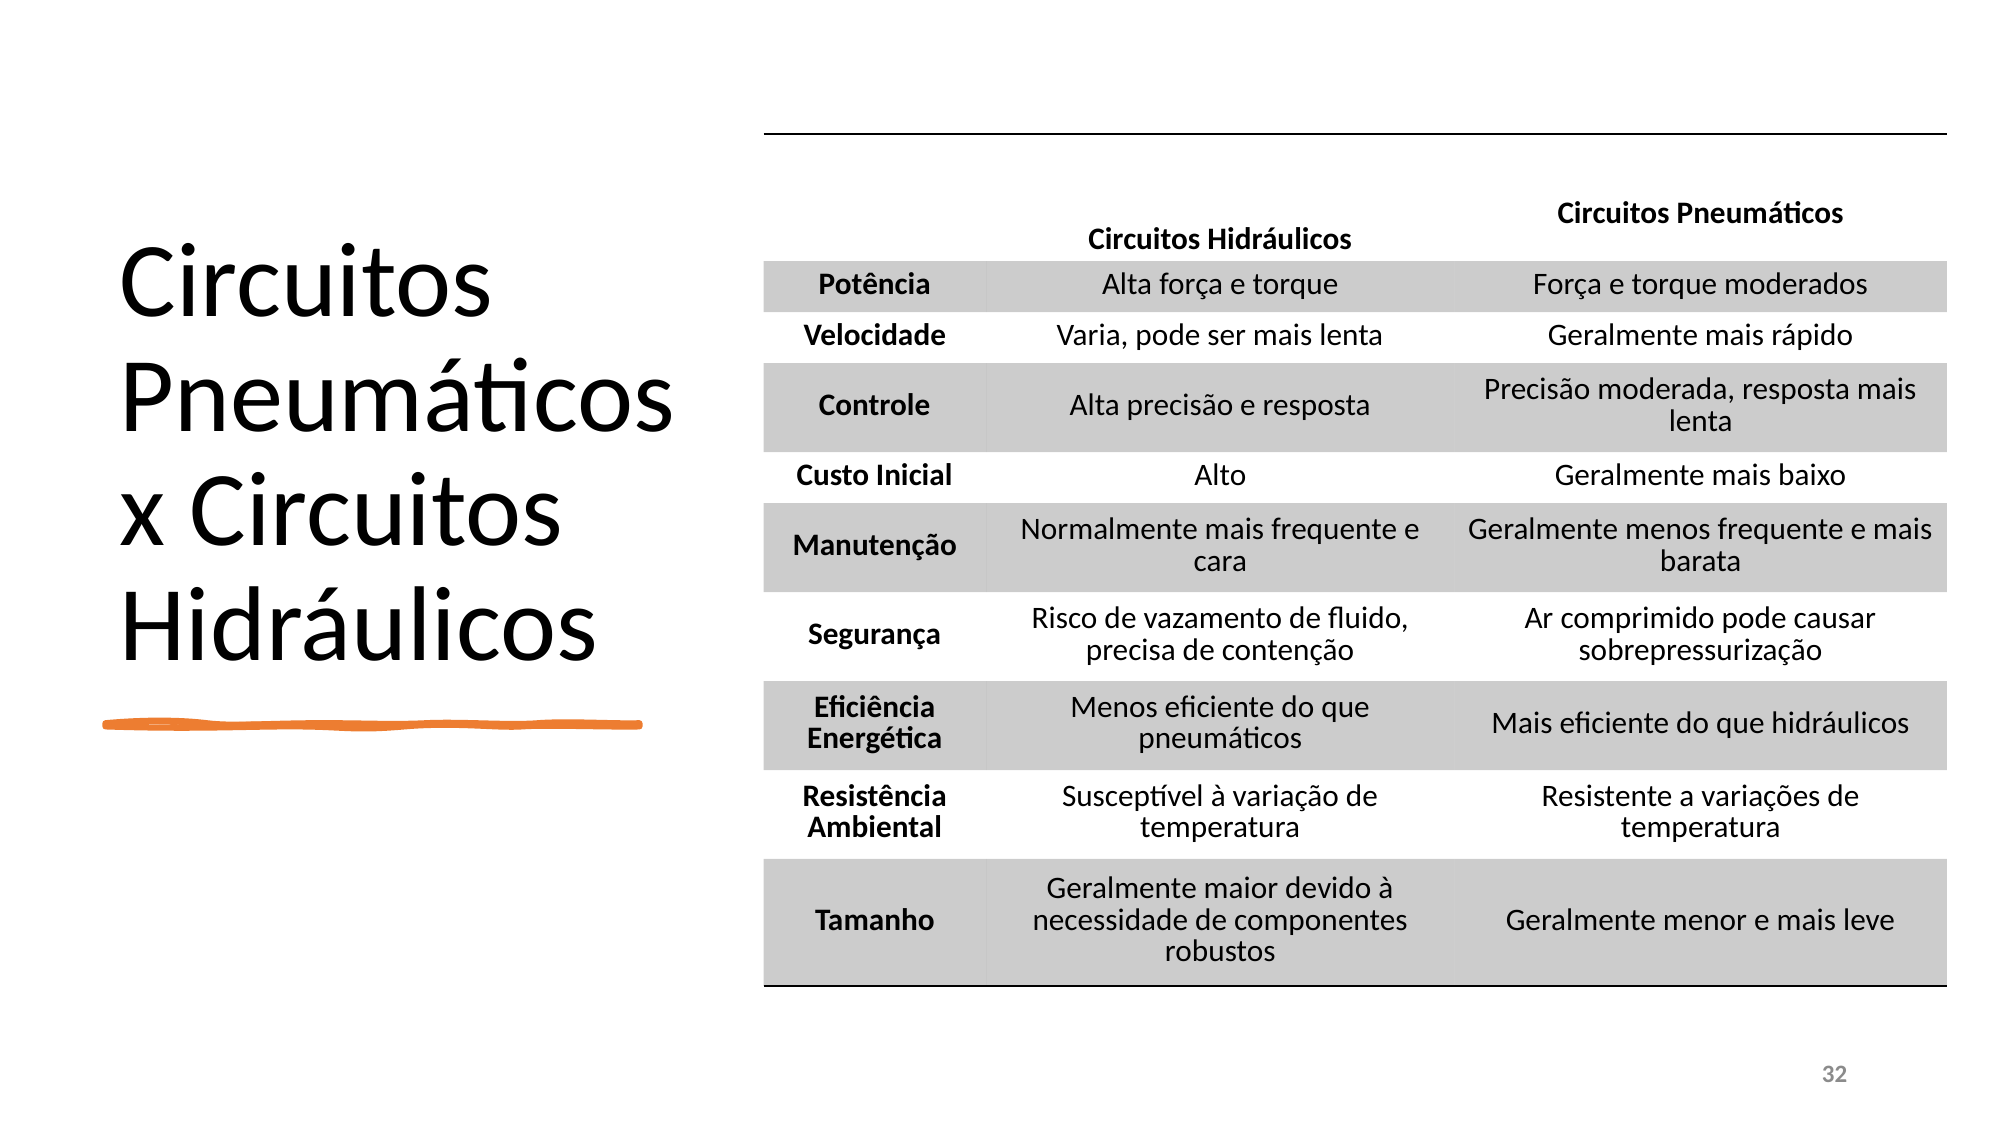

# Circuitos Pneumáticos x Circuitos Hidráulicos
|  | Circuitos Hidráulicos | Circuitos Pneumáticos |
| --- | --- | --- |
| Potência | Alta força e torque | Força e torque moderados |
| Velocidade | Varia, pode ser mais lenta | Geralmente mais rápido |
| Controle | Alta precisão e resposta | Precisão moderada, resposta mais lenta |
| Custo Inicial | Alto | Geralmente mais baixo |
| Manutenção | Normalmente mais frequente e cara | Geralmente menos frequente e mais barata |
| Segurança | Risco de vazamento de fluido, precisa de contenção | Ar comprimido pode causar sobrepressurização |
| Eficiência Energética | Menos eficiente do que pneumáticos | Mais eficiente do que hidráulicos |
| Resistência Ambiental | Susceptível à variação de temperatura | Resistente a variações de temperatura |
| Tamanho | Geralmente maior devido à necessidade de componentes robustos | Geralmente menor e mais leve |

32